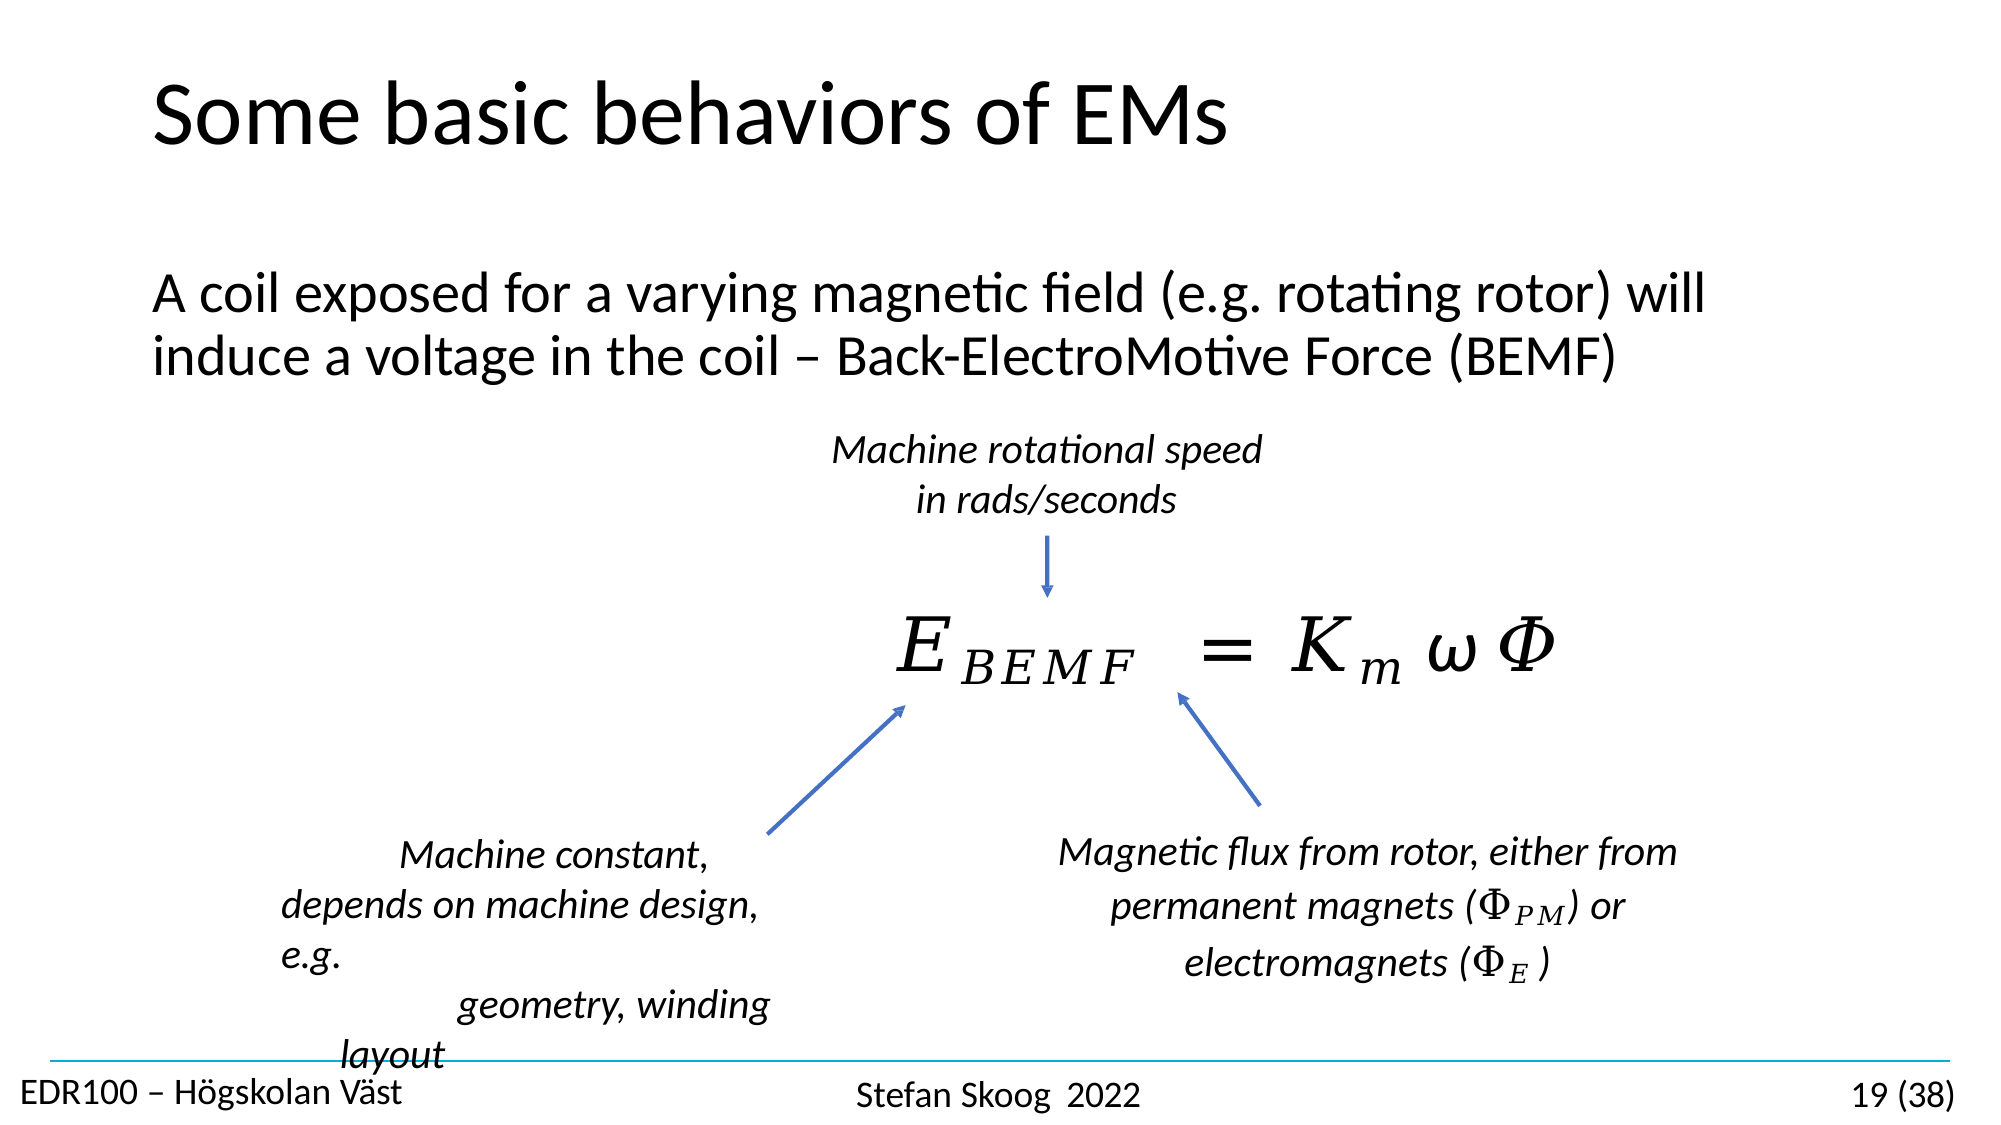

# Some basic behaviors of EMs
A coil exposed for a varying magnetic field (e.g. rotating rotor) will induce a voltage in the coil – Back-ElectroMotive Force (BEMF)
Machine rotational speed in rads/seconds

𝐸𝐵𝐸𝑀𝐹	= 𝐾𝑚	ω 𝛷

Magnetic flux from rotor, either from permanent magnets (Φ𝑃𝑀) or electromagnets (Φ𝐸 )
Machine constant, depends on machine design, e.g.
geometry, winding layout
EDR100 – Högskolan Väst
Stefan Skoog 2022
19 (38)